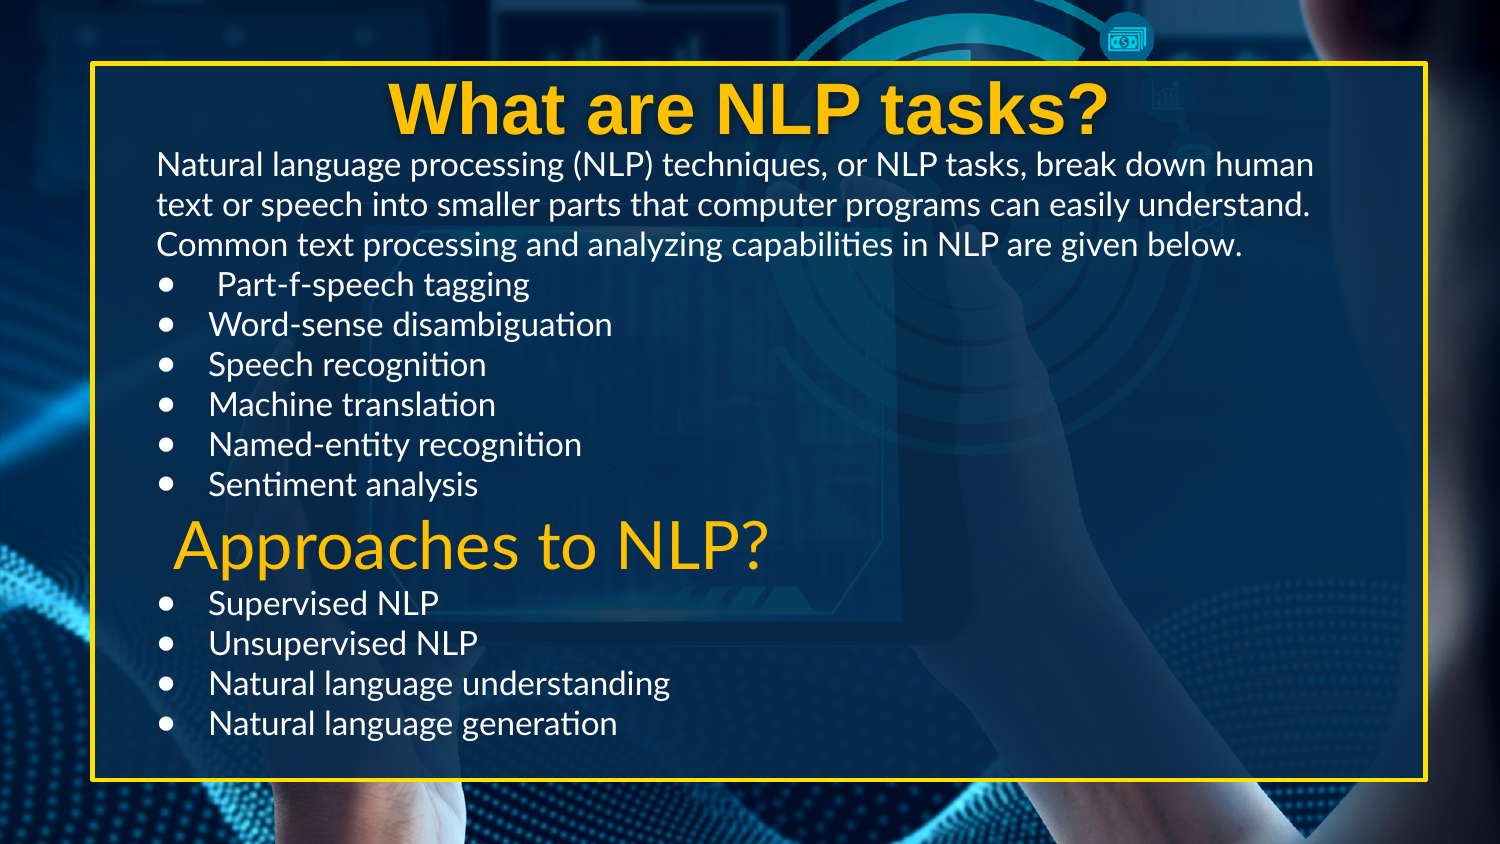

# What are NLP tasks?
Natural language processing (NLP) techniques, or NLP tasks, break down human text or speech into smaller parts that computer programs can easily understand. Common text processing and analyzing capabilities in NLP are given below.
 Part-f-speech tagging
Word-sense disambiguation
Speech recognition
Machine translation
Named-entity recognition
Sentiment analysis
 Approaches to NLP?
Supervised NLP
Unsupervised NLP
Natural language understanding
Natural language generation